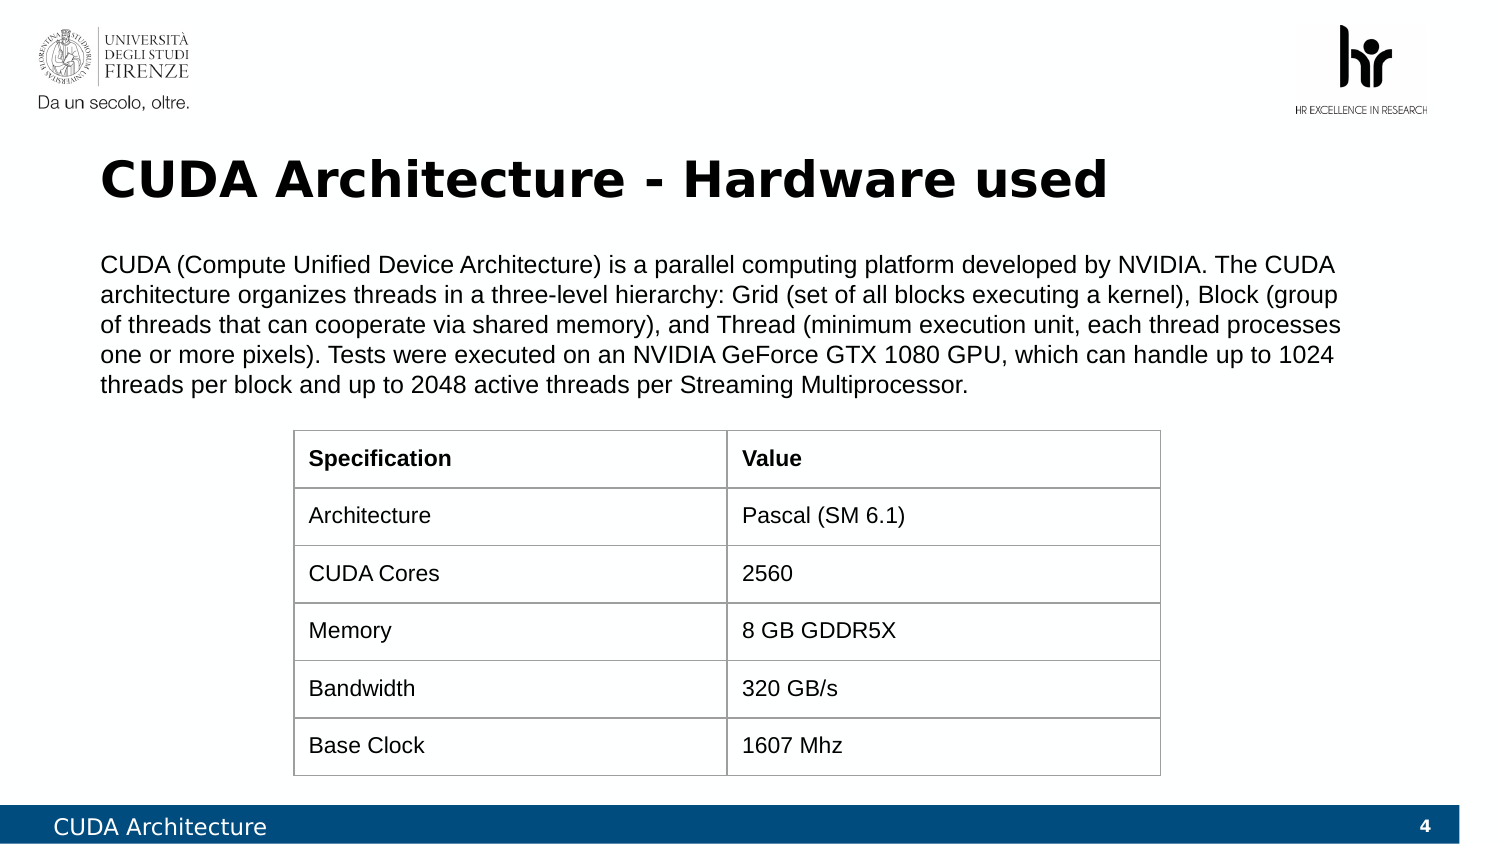

# CUDA Architecture - Hardware used
CUDA (Compute Unified Device Architecture) is a parallel computing platform developed by NVIDIA. The CUDA architecture organizes threads in a three-level hierarchy: Grid (set of all blocks executing a kernel), Block (group of threads that can cooperate via shared memory), and Thread (minimum execution unit, each thread processes one or more pixels). Tests were executed on an NVIDIA GeForce GTX 1080 GPU, which can handle up to 1024 threads per block and up to 2048 active threads per Streaming Multiprocessor.

| Specification | Value |
| --- | --- |
| Architecture | Pascal (SM 6.1) |
| CUDA Cores | 2560 |
| Memory | 8 GB GDDR5X |
| Bandwidth | 320 GB/s |
| Base Clock | 1607 Mhz |
CUDA Architecture